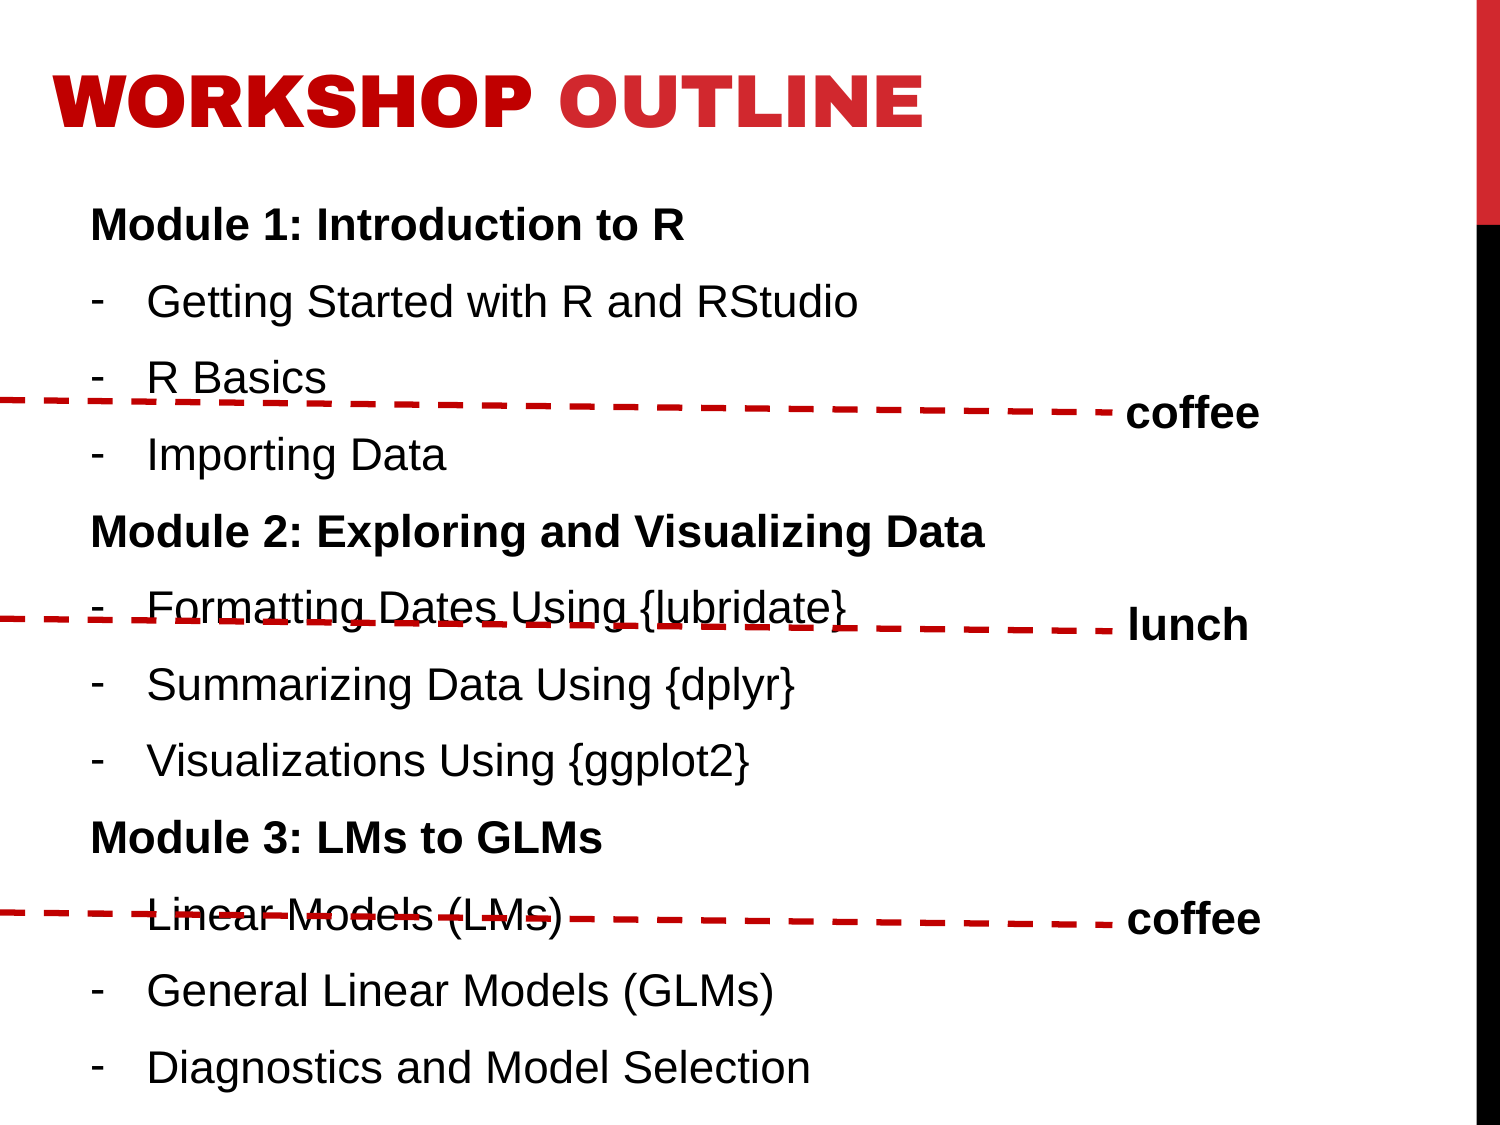

# Workshop outline
Module 1: Introduction to R
Getting Started with R and RStudio
R Basics
Importing Data
Module 2: Exploring and Visualizing Data
Formatting Dates Using {lubridate}
Summarizing Data Using {dplyr}
Visualizations Using {ggplot2}
Module 3: LMs to GLMs
Linear Models (LMs)
General Linear Models (GLMs)
Diagnostics and Model Selection
coffee
lunch
coffee